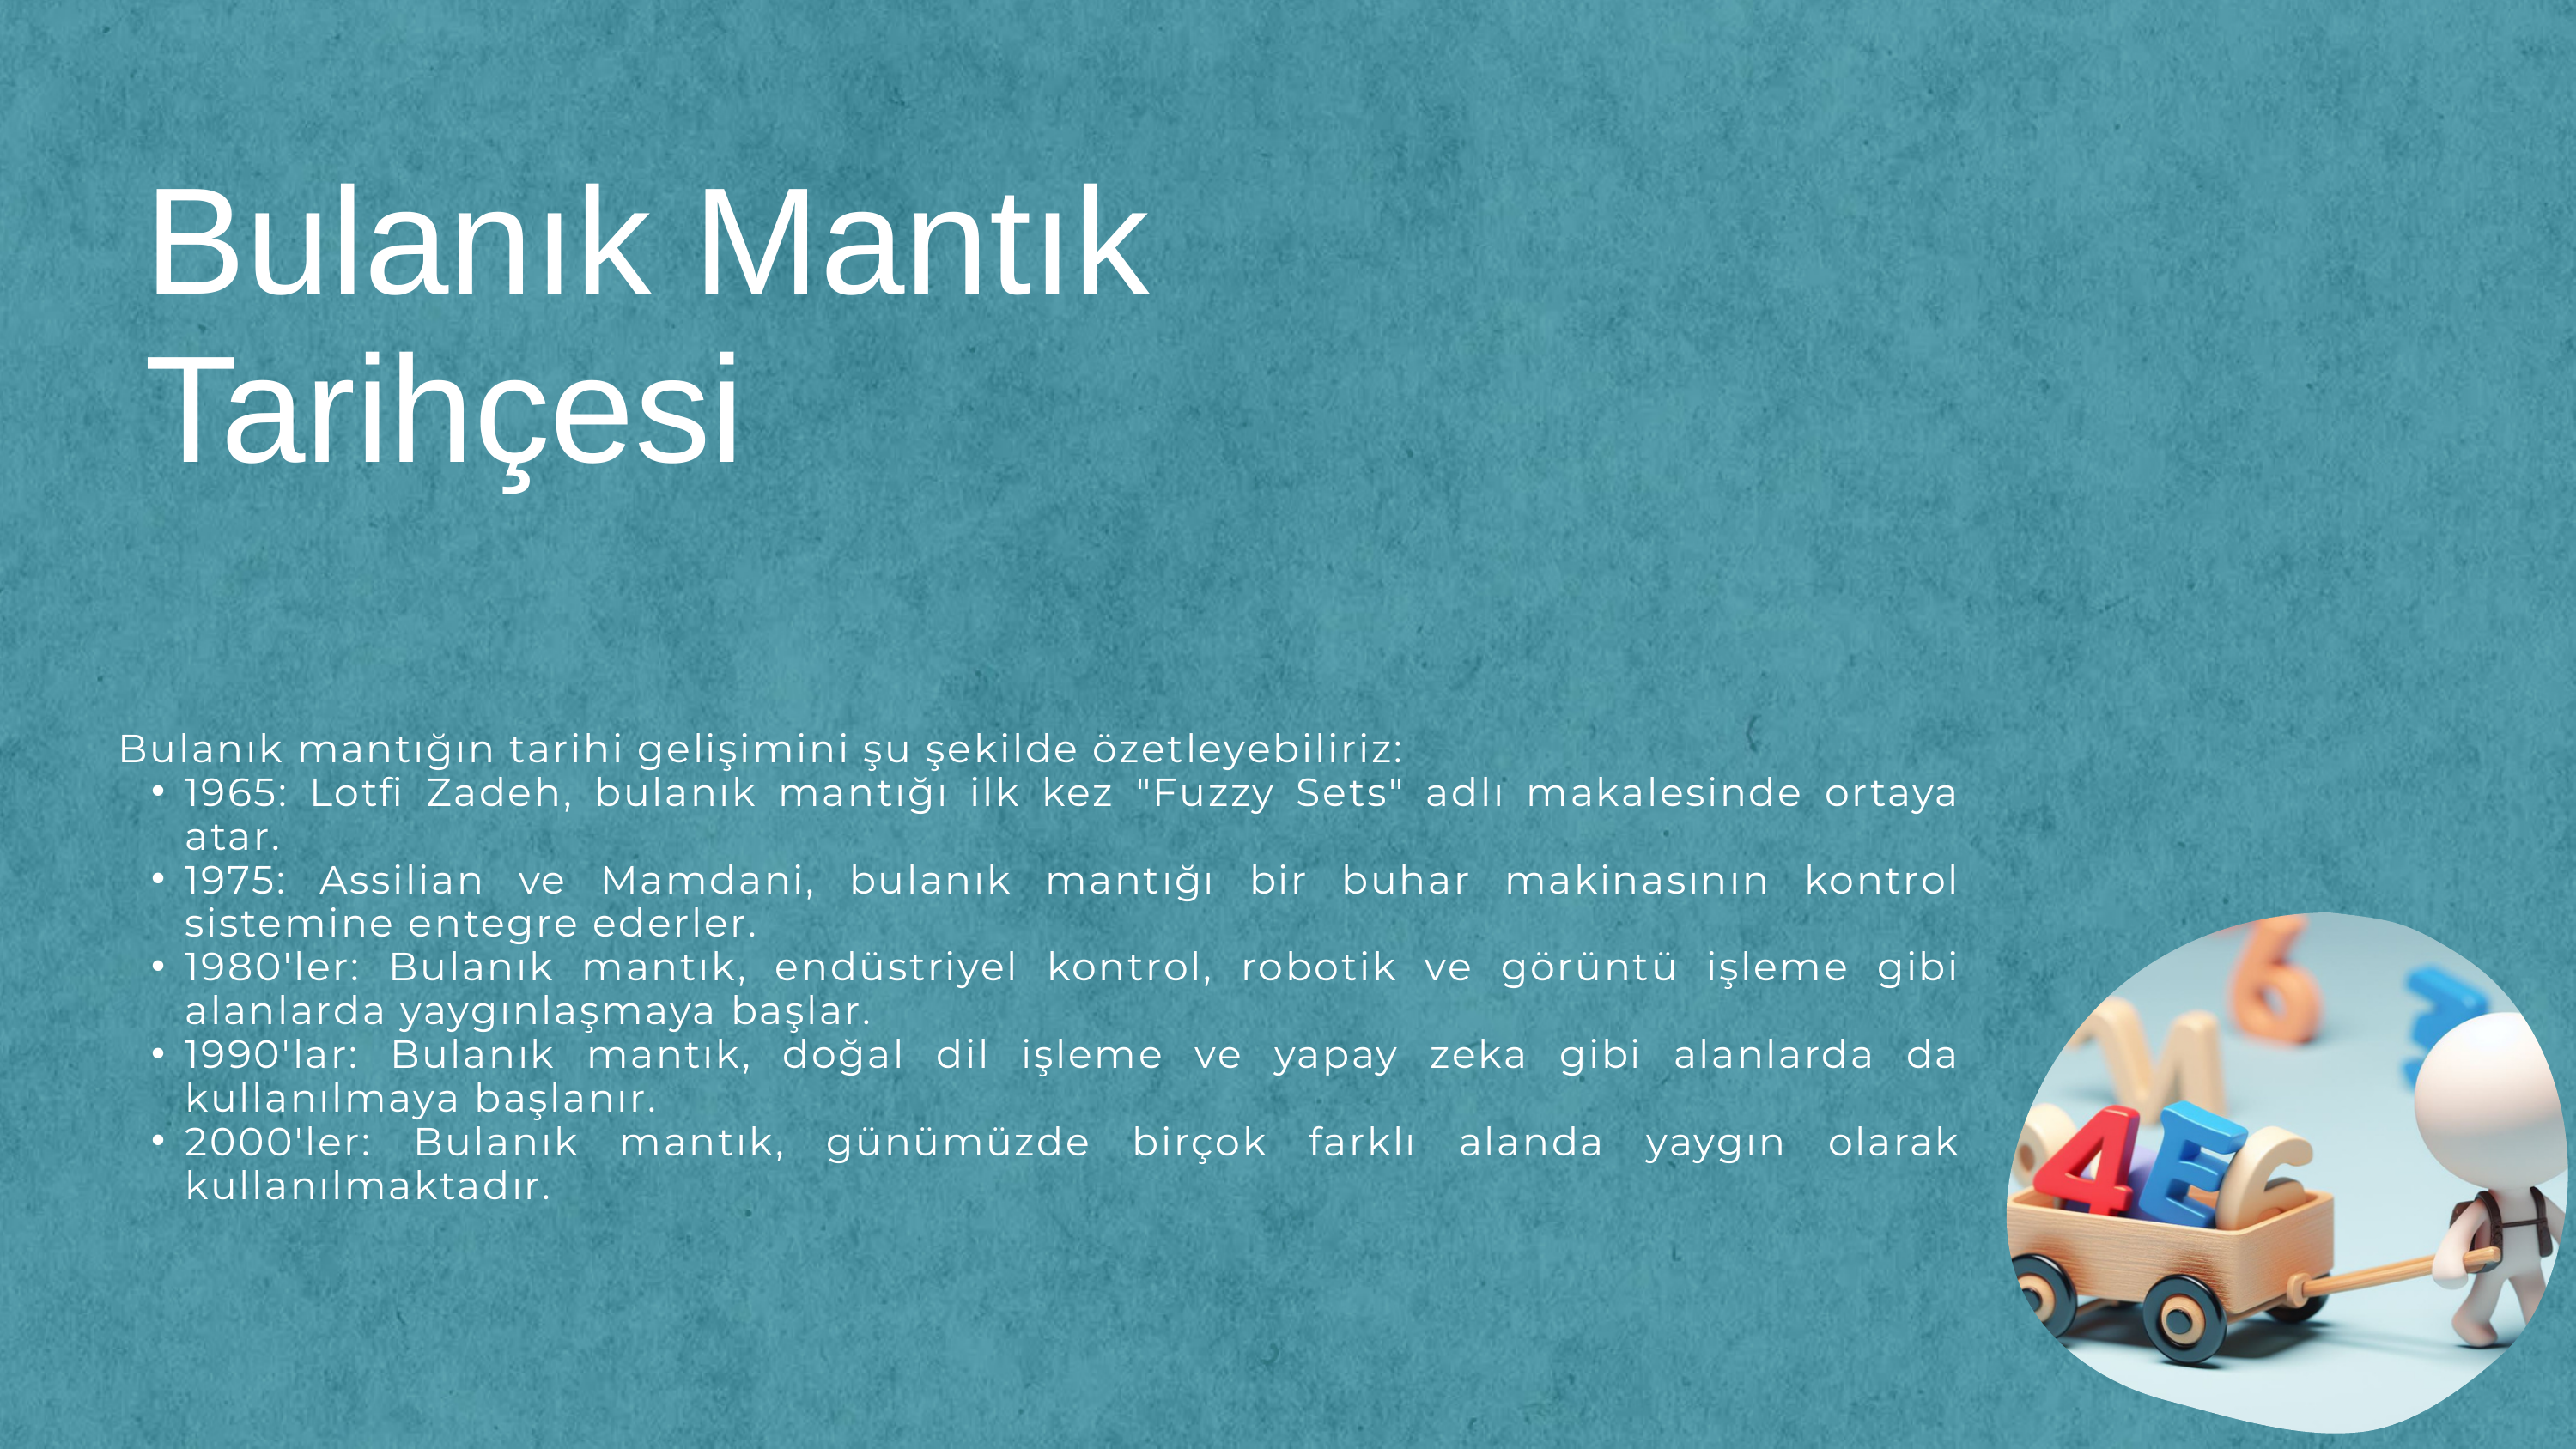

Bulanık Mantık Tarihçesi

Bulanık mantığın tarihi gelişimini şu şekilde özetleyebiliriz:
1965: Lotfi Zadeh, bulanık mantığı ilk kez "Fuzzy Sets" adlı makalesinde ortaya atar.
1975: Assilian ve Mamdani, bulanık mantığı bir buhar makinasının kontrol sistemine entegre ederler.
1980'ler: Bulanık mantık, endüstriyel kontrol, robotik ve görüntü işleme gibi alanlarda yaygınlaşmaya başlar.
1990'lar: Bulanık mantık, doğal dil işleme ve yapay zeka gibi alanlarda da kullanılmaya başlanır.
2000'ler: Bulanık mantık, günümüzde birçok farklı alanda yaygın olarak kullanılmaktadır.